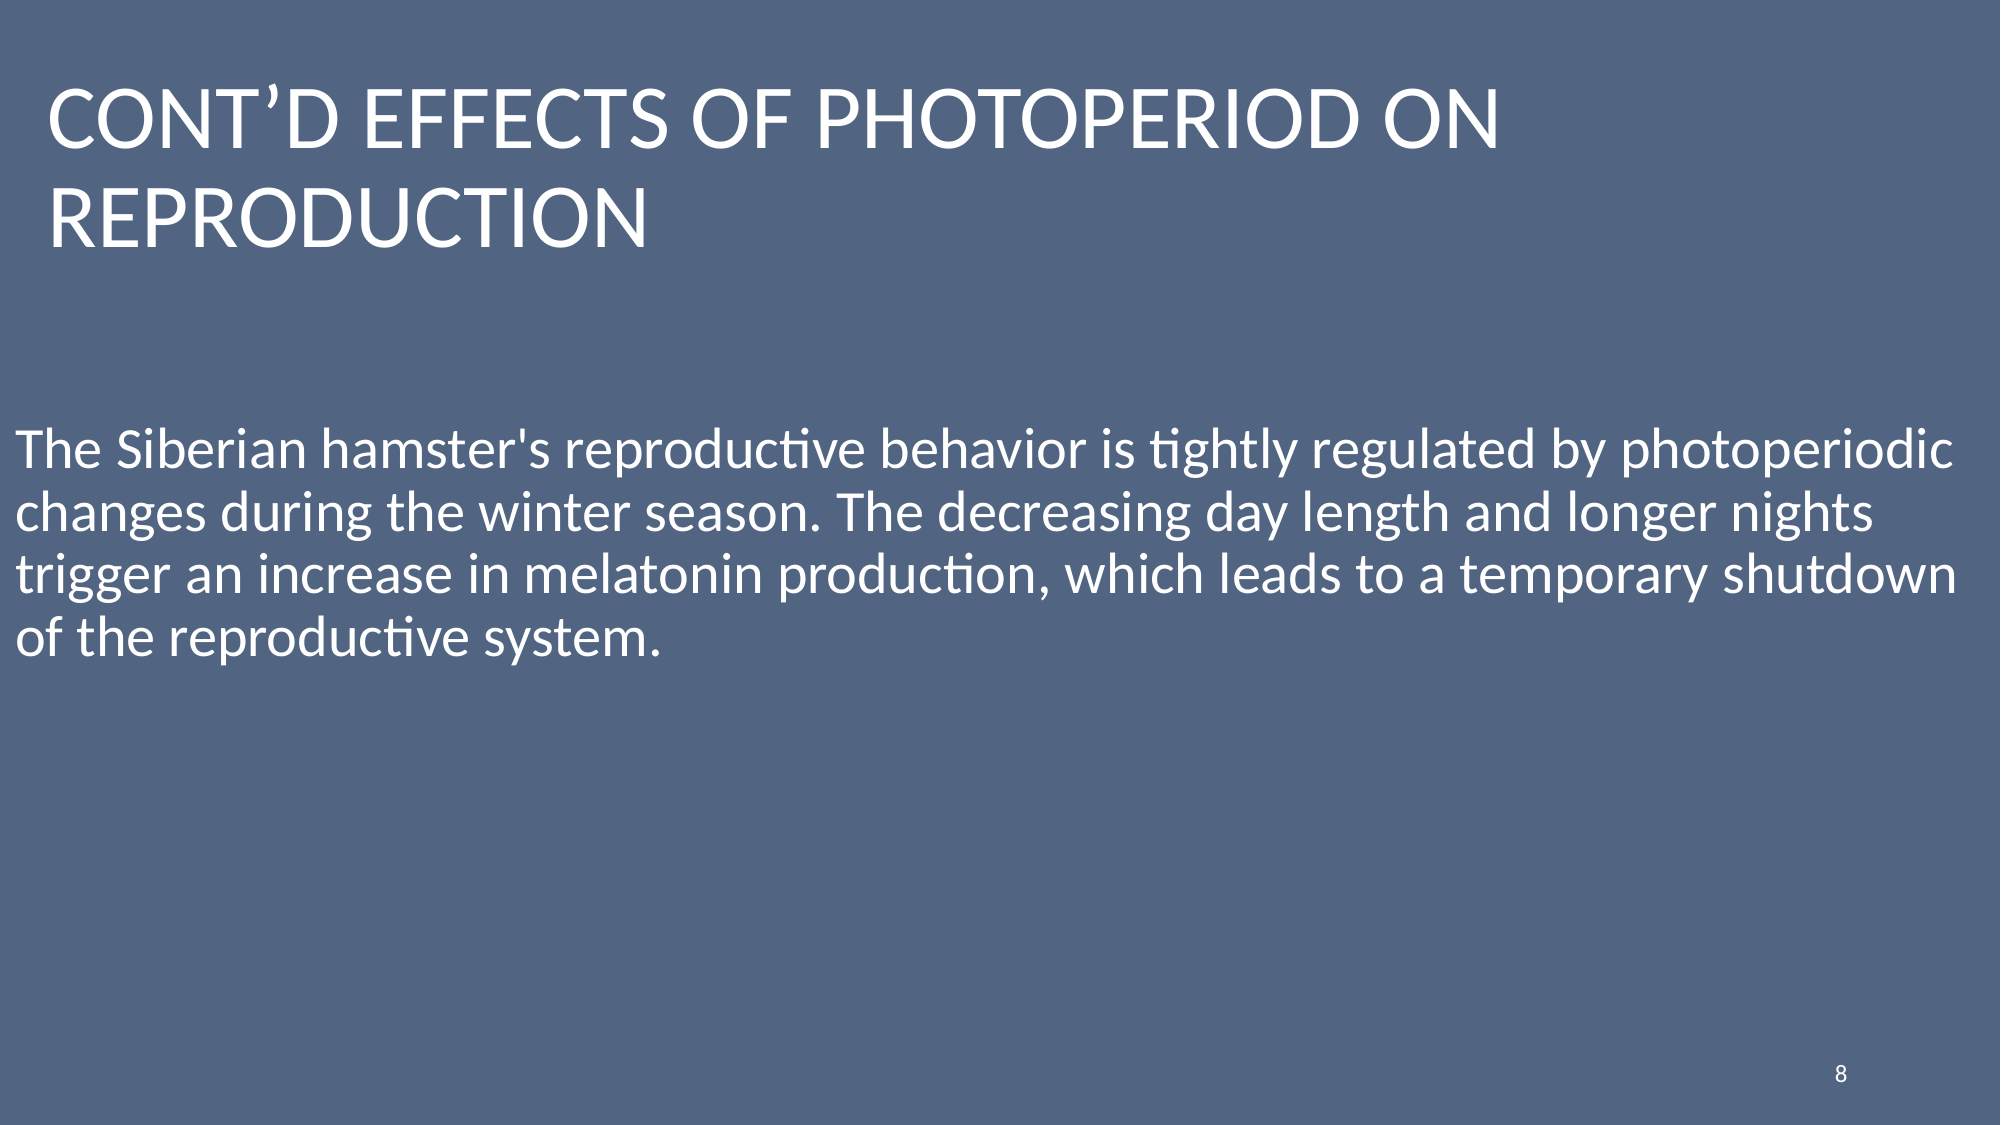

# CONT’D EFFECTS OF PHOTOPERIOD ON REPRODUCTION

The Siberian hamster's reproductive behavior is tightly regulated by photoperiodic changes during the winter season. The decreasing day length and longer nights trigger an increase in melatonin production, which leads to a temporary shutdown of the reproductive system.
8